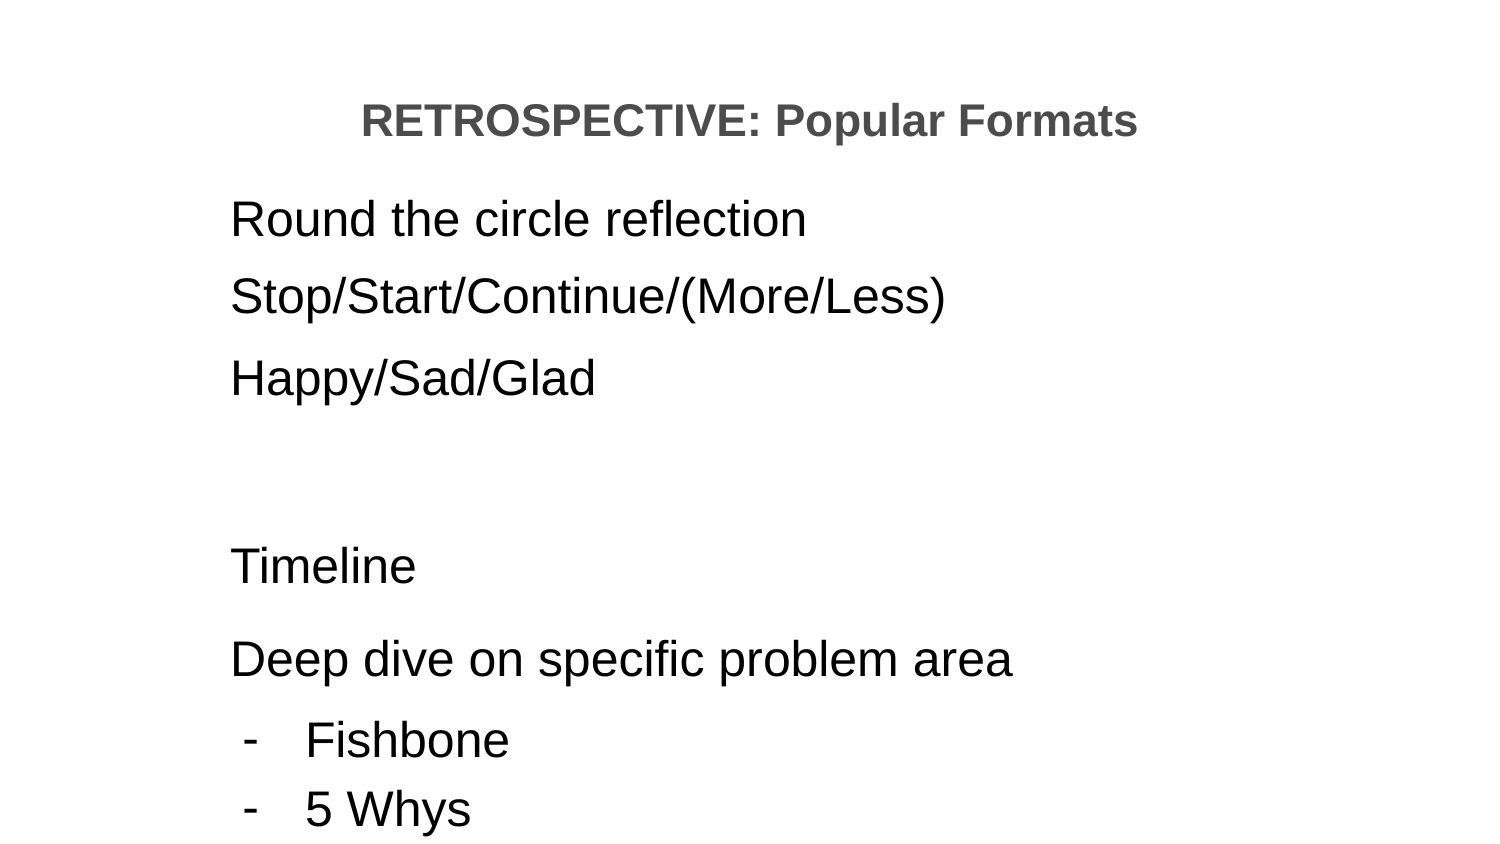

RETROSPECTIVE: Popular Formats
Round the circle reflection
Stop/Start/Continue/(More/Less)
Happy/Sad/Glad

Timeline

Deep dive on specific problem area
Fishbone
5 Whys